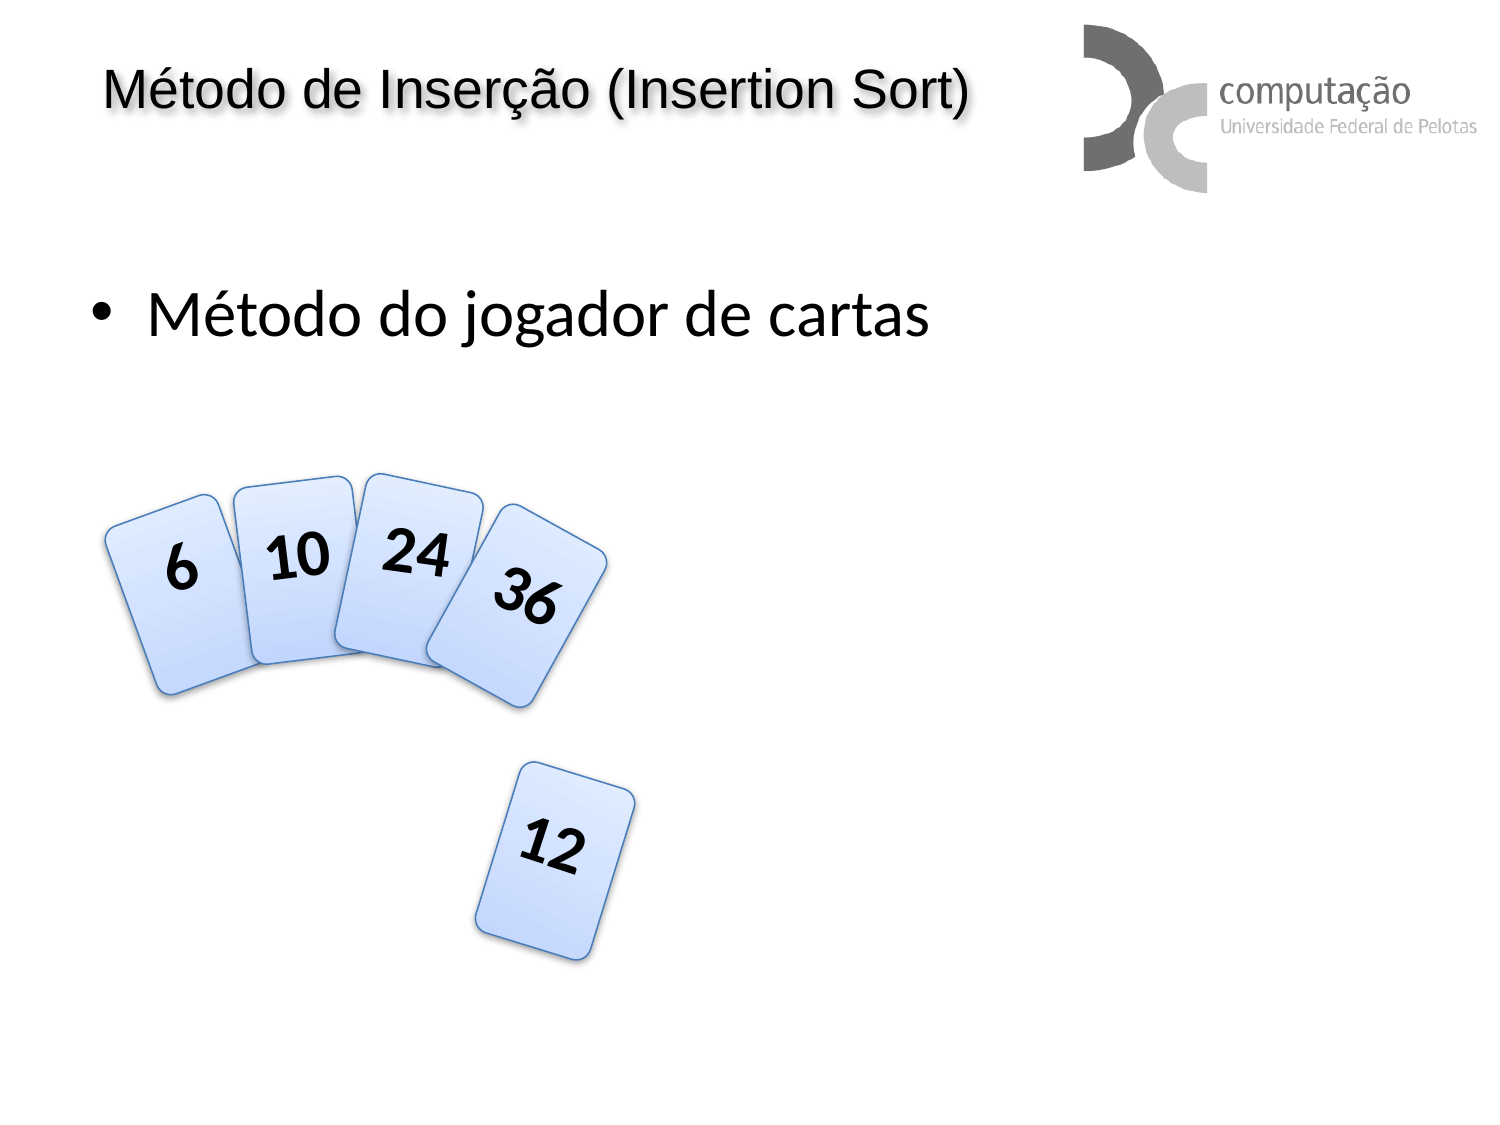

# Método de Inserção (Insertion Sort)
Método do jogador de cartas

10

24

6

36

12